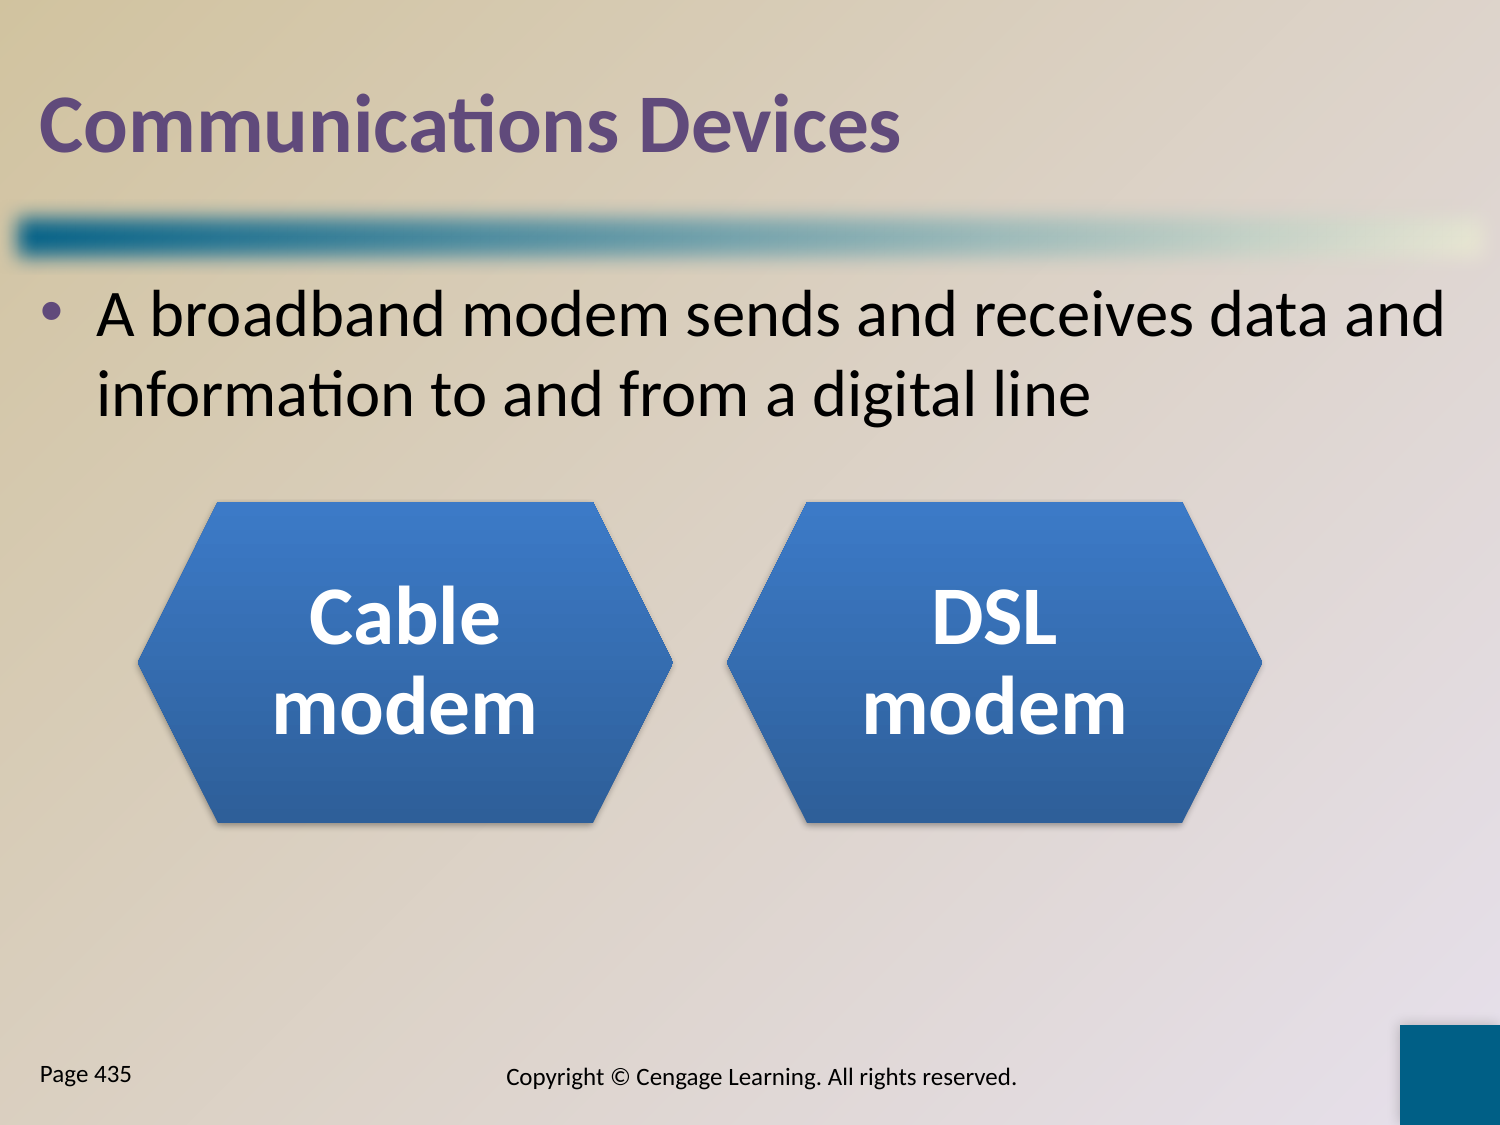

# Communications Devices
A broadband modem sends and receives data and information to and from a digital line
Cable modem
DSL modem
Copyright © Cengage Learning. All rights reserved.
Page 435